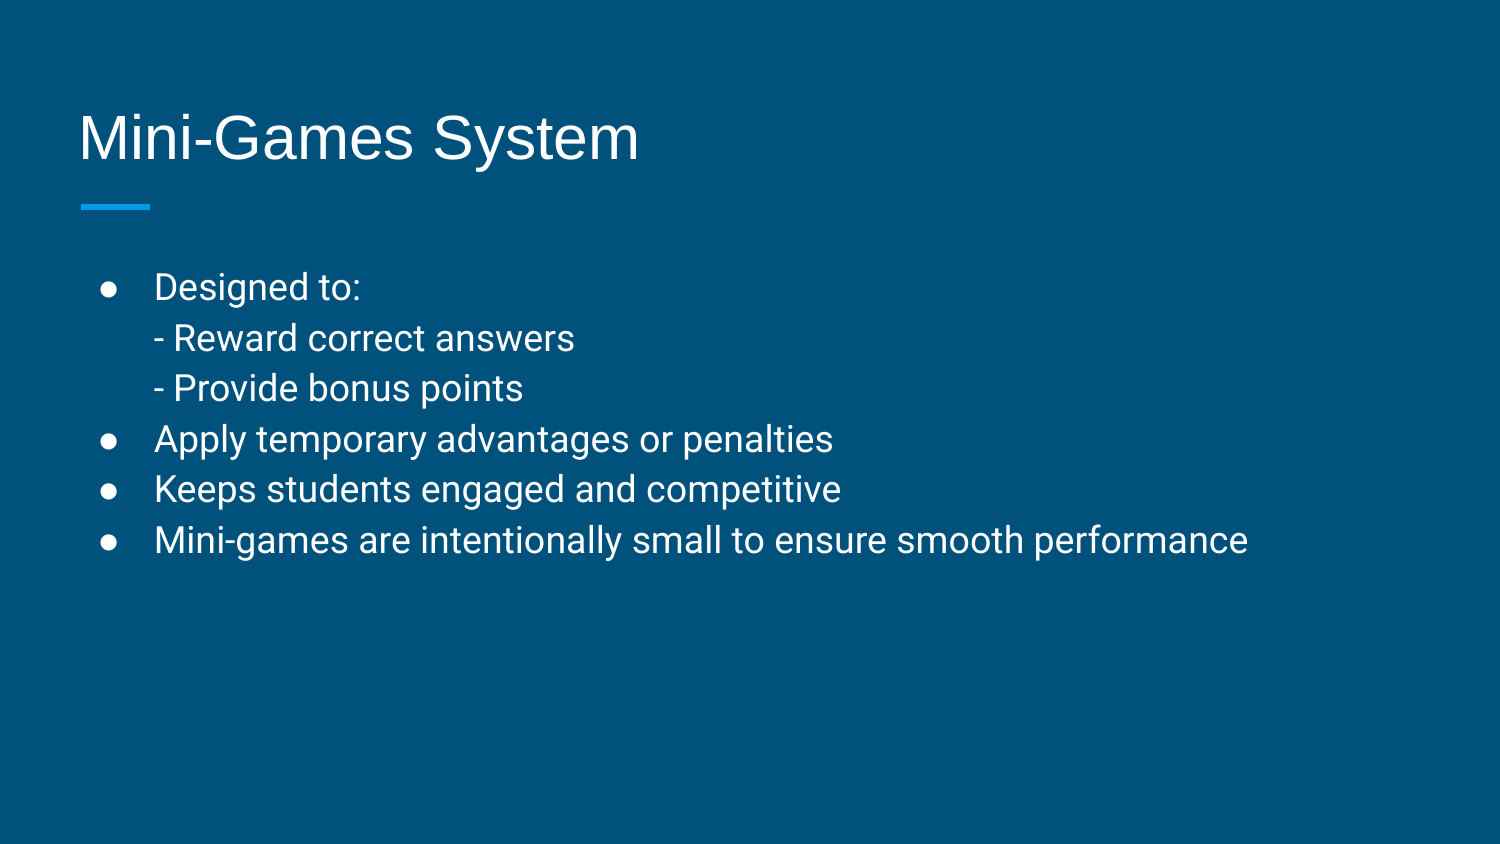

# Mini-Games System
Designed to:
- Reward correct answers
- Provide bonus points
Apply temporary advantages or penalties
Keeps students engaged and competitive
Mini-games are intentionally small to ensure smooth performance